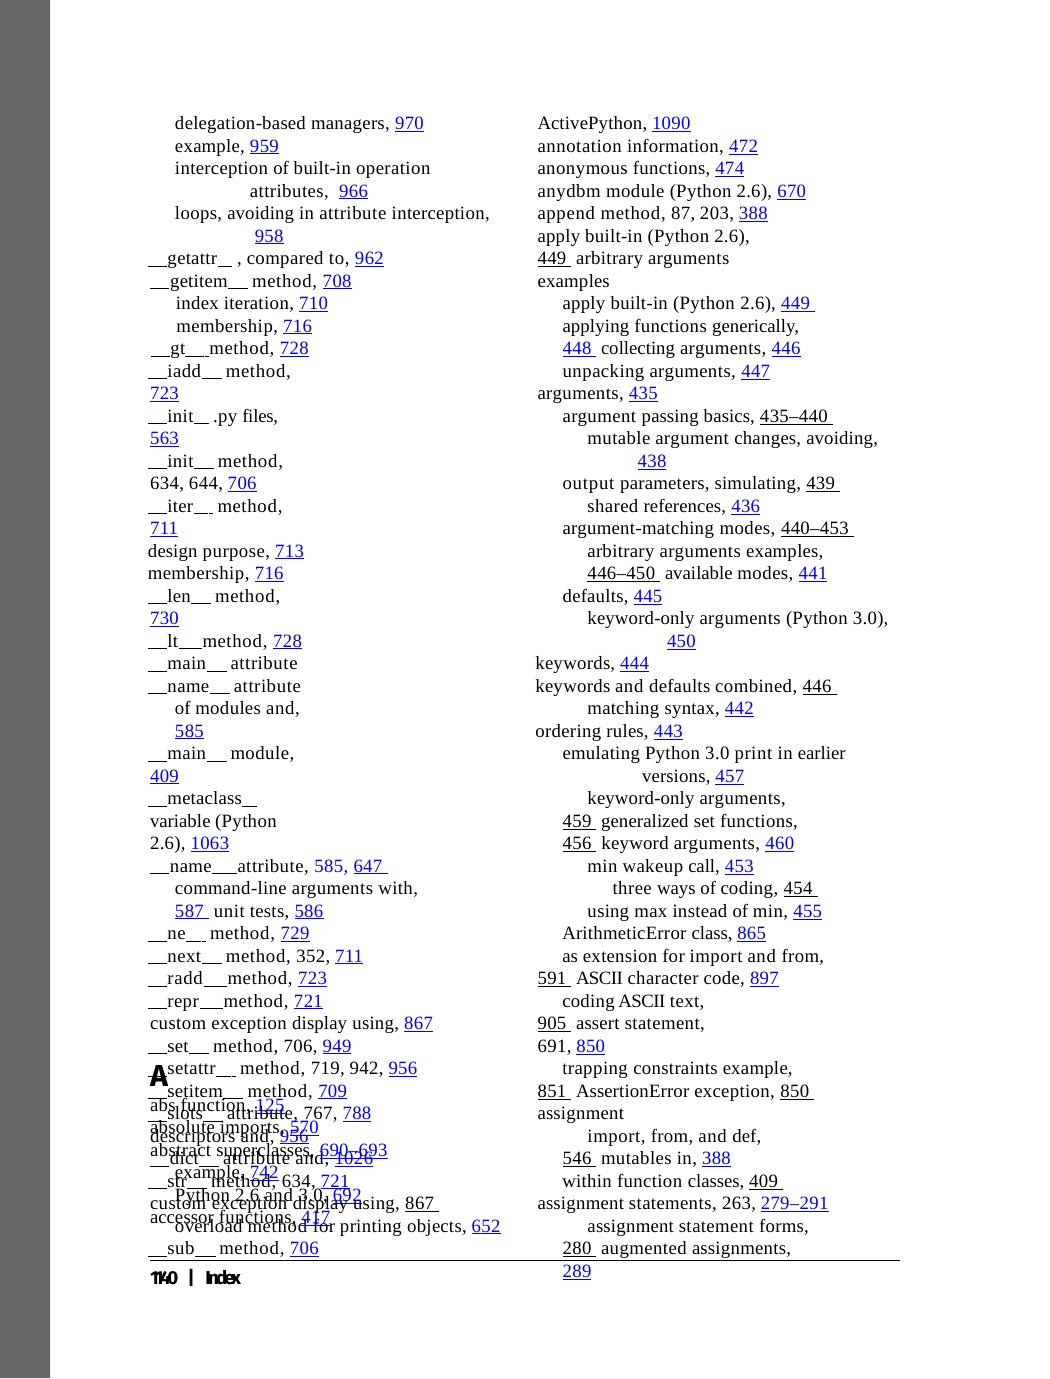

delegation-based managers, 970
example, 959
interception of built-in operation attributes,  966
loops, avoiding in attribute interception,  958
    getattr   , compared to, 962
    getitem    method, 708
index iteration, 710
membership, 716
    gt     method, 728
    iadd    method, 723
    init   .py files, 563
    init    method, 634, 644, 706
    iter    method, 711
design purpose, 713
membership, 716
    len    method, 730
    lt     method, 728
    main    attribute
    name    attribute of modules and, 585
    main    module, 409
    metaclass    variable (Python 2.6), 1063
    name     attribute, 585, 647  command-line arguments with, 587  unit tests, 586
    ne    method, 729
    next    method, 352, 711
    radd     method, 723
    repr     method, 721
custom exception display using, 867
    set    method, 706, 949
    setattr    method, 719, 942, 956
    setitem    method, 709
    slots    attribute, 767, 788
descriptors and, 956
    dict    attribute and, 1026
    str    method, 634, 721
custom exception display using, 867  overload method for printing objects, 652
    sub    method, 706
ActivePython, 1090
annotation information, 472
anonymous functions, 474
anydbm module (Python 2.6), 670
append method, 87, 203, 388
apply built-in (Python 2.6), 449  arbitrary arguments examples
apply built-in (Python 2.6), 449  applying functions generically, 448  collecting arguments, 446
unpacking arguments, 447
arguments, 435
argument passing basics, 435–440  mutable argument changes, avoiding,
438
output parameters, simulating, 439  shared references, 436
argument-matching modes, 440–453  arbitrary arguments examples, 446–450  available modes, 441
defaults, 445
keyword-only arguments (Python 3.0),  450
keywords, 444
keywords and defaults combined, 446  matching syntax, 442
ordering rules, 443
emulating Python 3.0 print in earlier  versions, 457
keyword-only arguments, 459  generalized set functions, 456  keyword arguments, 460
min wakeup call, 453
three ways of coding, 454  using max instead of min, 455
ArithmeticError class, 865
as extension for import and from, 591  ASCII character code, 897
coding ASCII text, 905  assert statement, 691, 850
trapping constraints example, 851  AssertionError exception, 850  assignment
import, from, and def, 546  mutables in, 388
within function classes, 409  assignment statements, 263, 279–291
assignment statement forms, 280  augmented assignments, 289
A
abs function, 125
absolute imports, 570
abstract superclasses, 690–693
example, 742
Python 2.6 and 3.0, 692
accessor functions, 417

1140  | Index